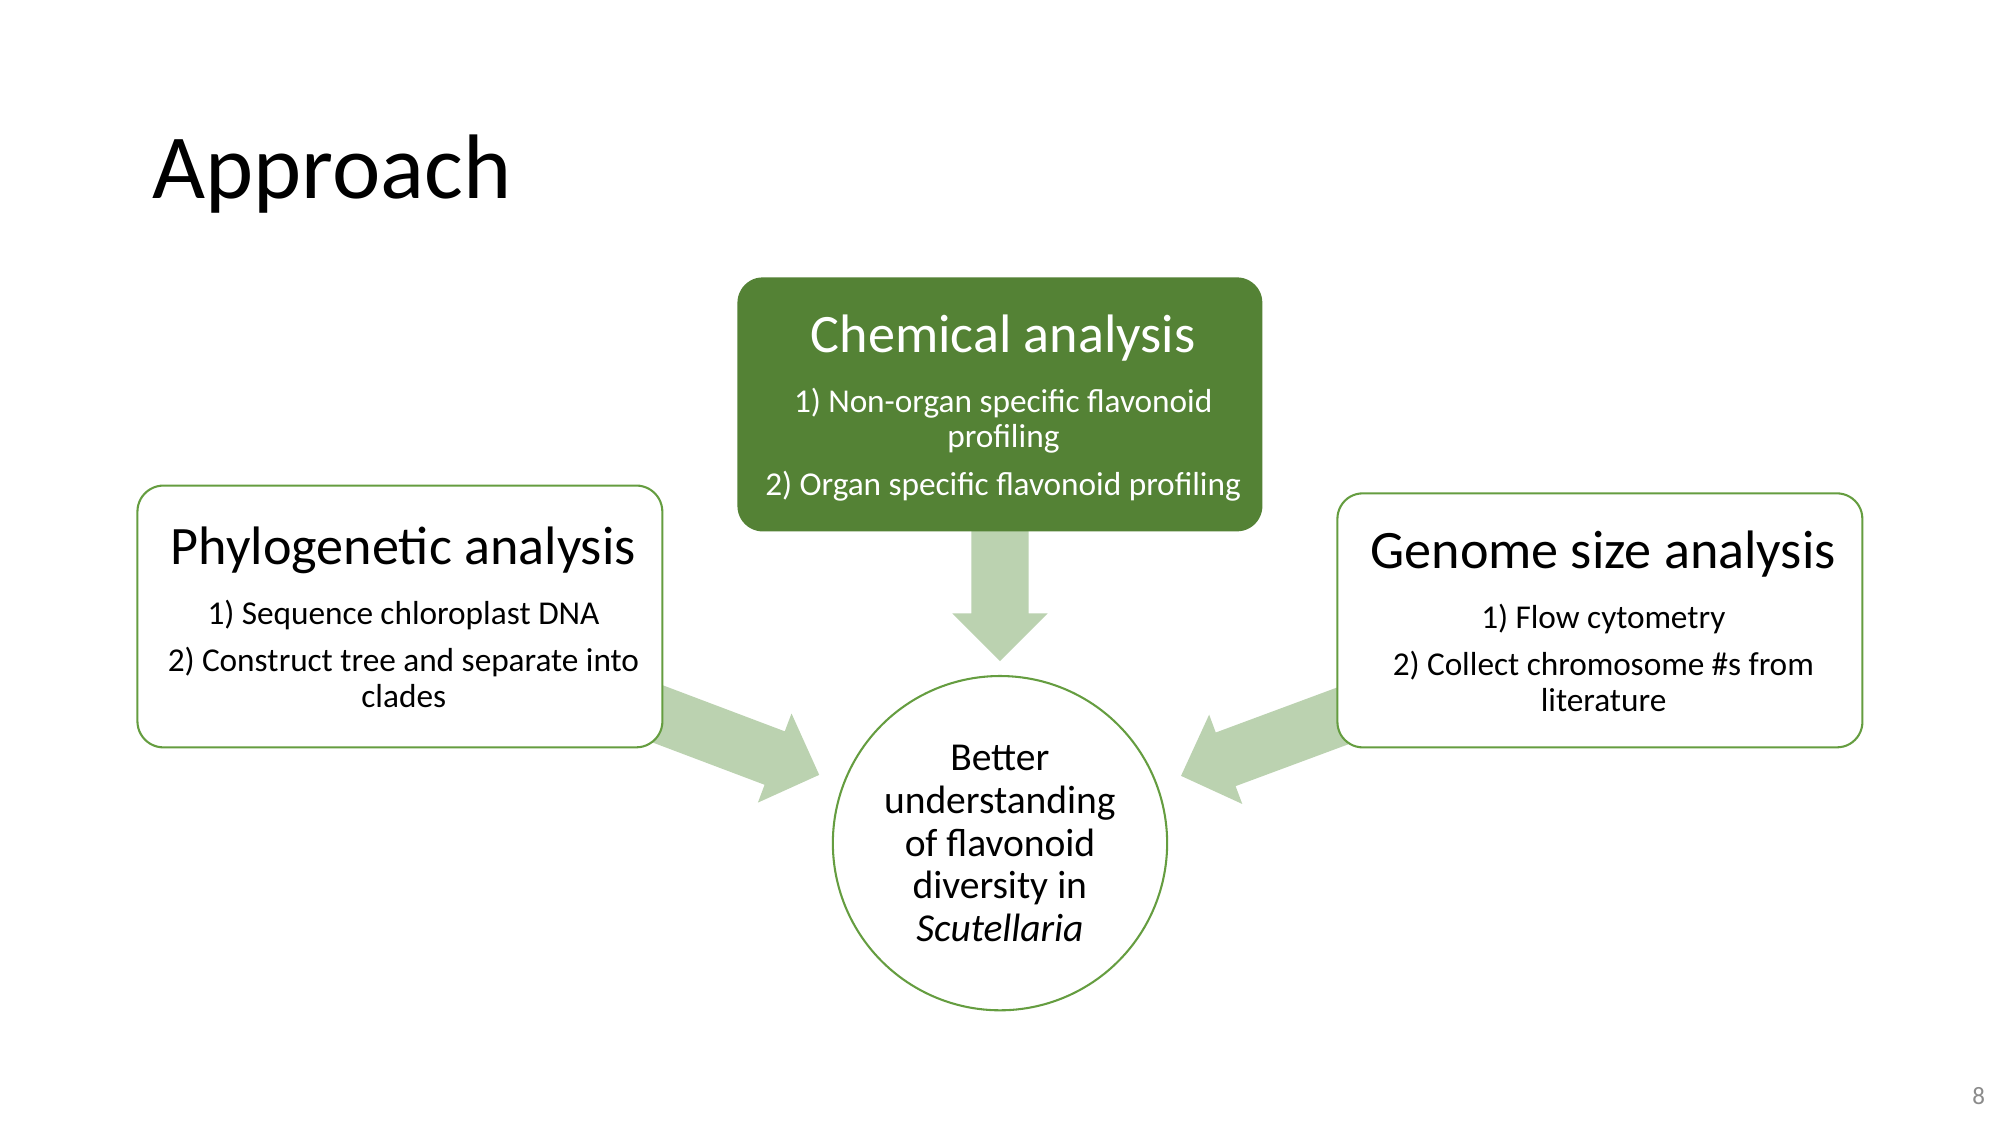

# Approach
Better understanding of flavonoid diversity in Scutellaria
Phylogenetic analysis
1) Sequence chloroplast DNA
2) Construct tree and separate into clades
Chemical analysis
1) Non-organ specific flavonoid profiling
2) Organ specific flavonoid profiling
Genome size analysis
1) Flow cytometry
2) Collect chromosome #s from literature
8